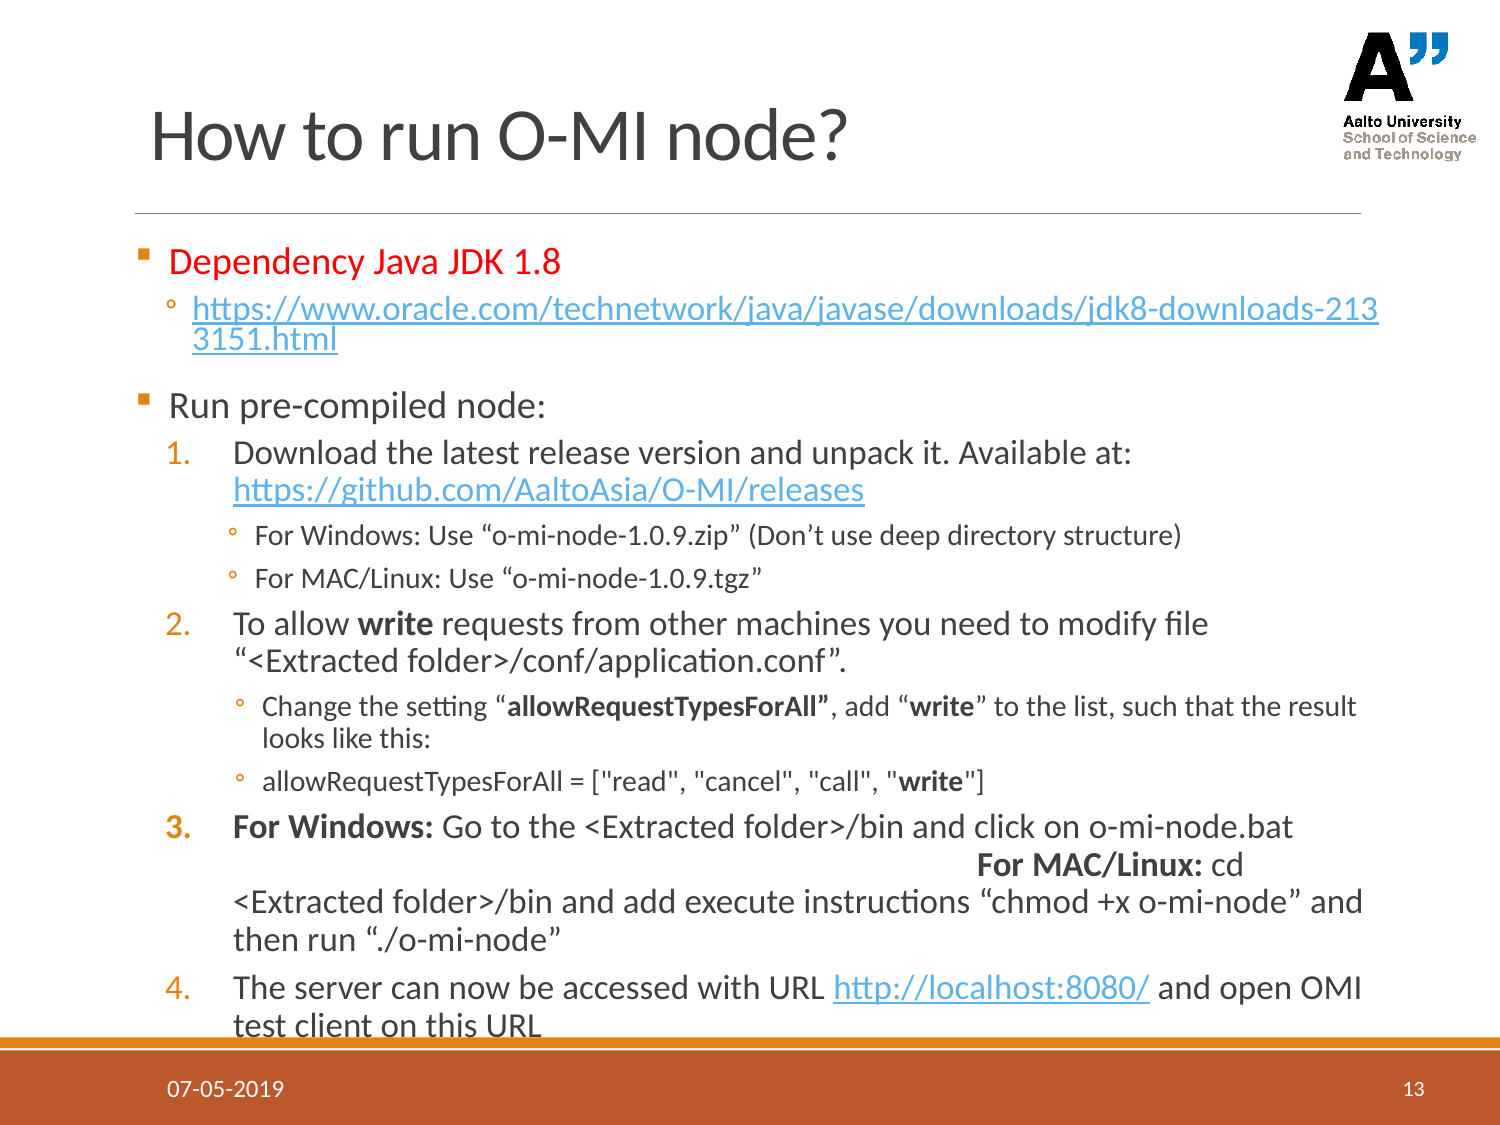

# How to run O-MI node?
Dependency Java JDK 1.8
https://www.oracle.com/technetwork/java/javase/downloads/jdk8-downloads-2133151.html
Run pre-compiled node:
Download the latest release version and unpack it. Available at: https://github.com/AaltoAsia/O-MI/releases
For Windows: Use “o-mi-node-1.0.9.zip” (Don’t use deep directory structure)
For MAC/Linux: Use “o-mi-node-1.0.9.tgz”
To allow write requests from other machines you need to modify file  “<Extracted folder>/conf/application.conf”.
Change the setting “allowRequestTypesForAll”, add “write” to the list, such that the result looks like this:
allowRequestTypesForAll = ["read", "cancel", "call", "write"]
For Windows: Go to the <Extracted folder>/bin and click on o-mi-node.bat                                                                                                          For MAC/Linux: cd <Extracted folder>/bin and add execute instructions “chmod +x o-mi-node” and then run “./o-mi-node”
The server can now be accessed with URL http://localhost:8080/ and open OMI test client on this URL
07-05-2019
13